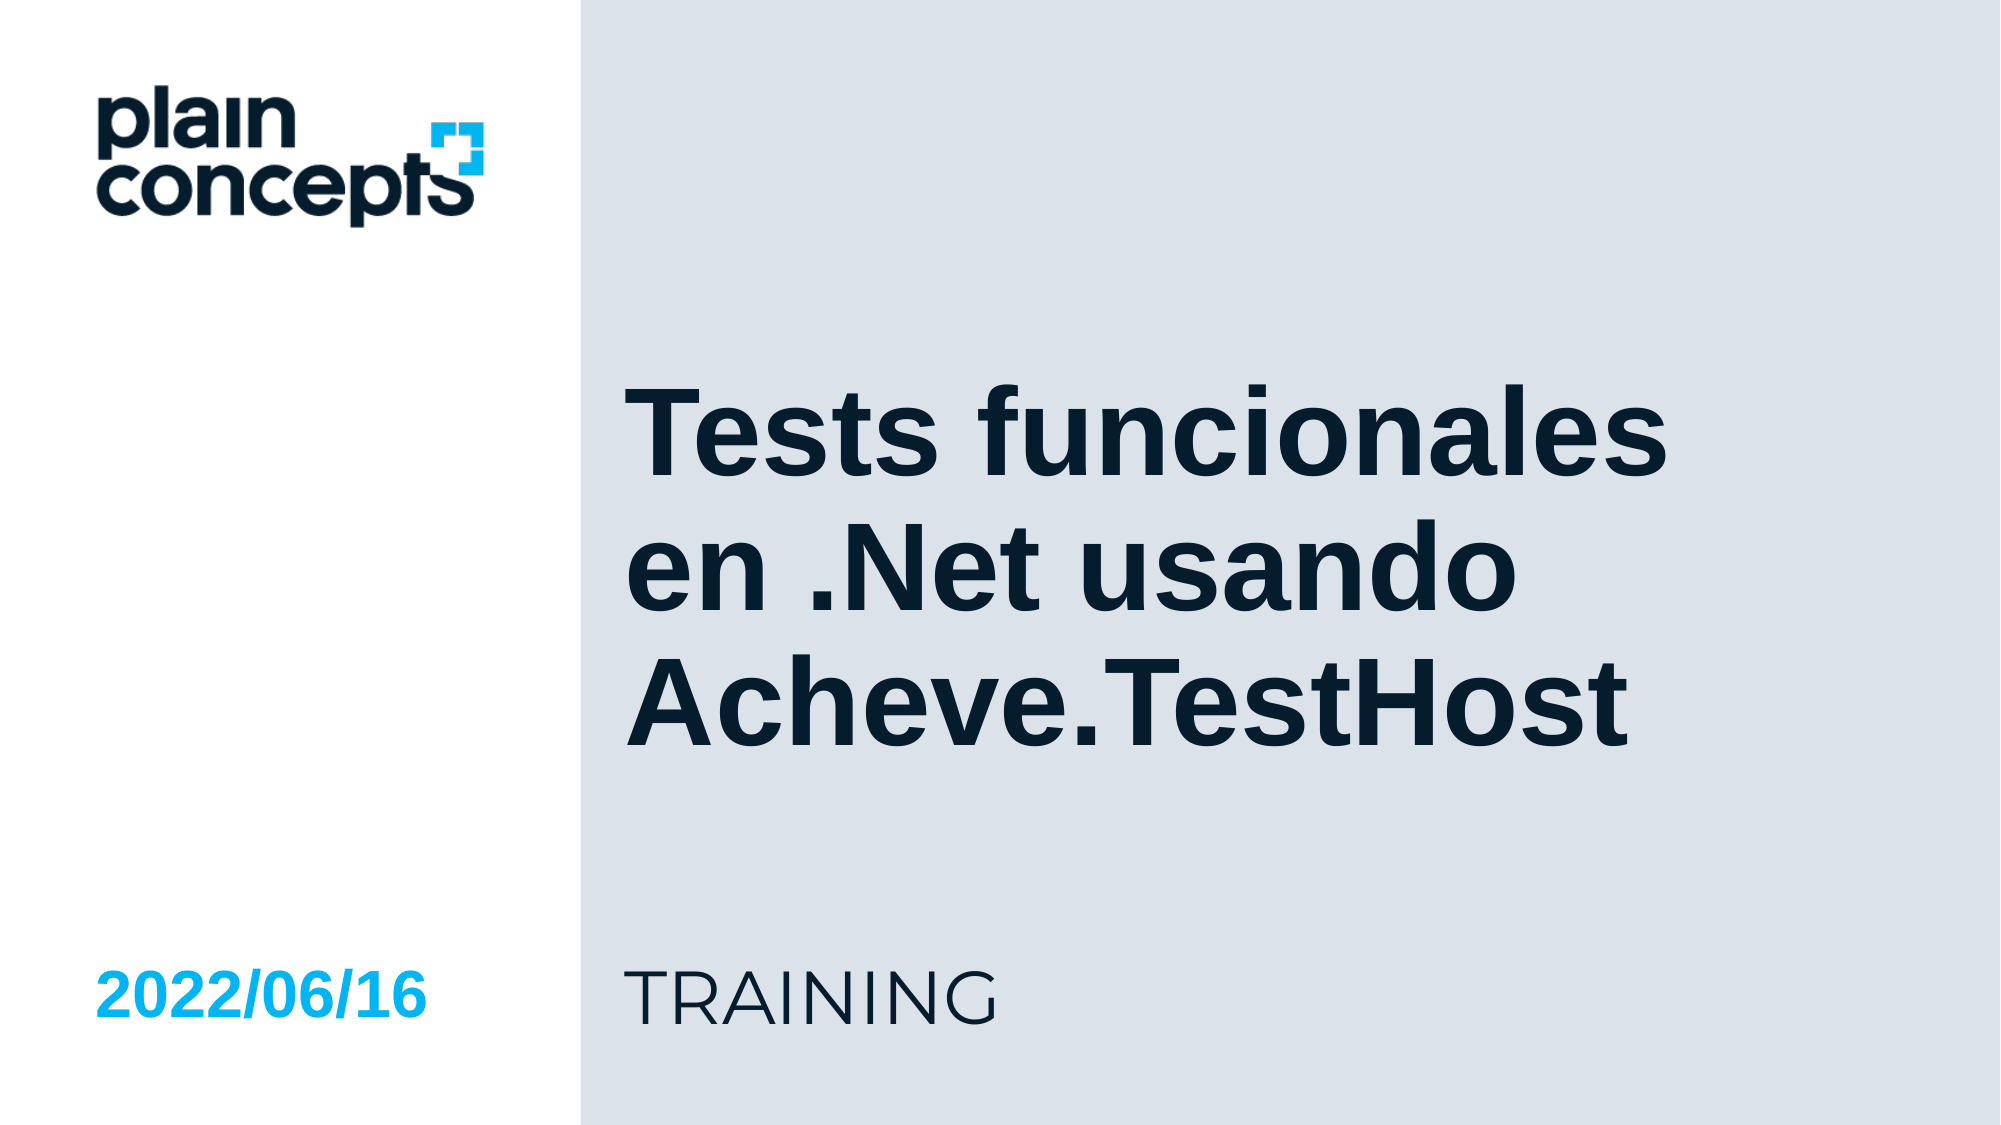

Tests funcionales en .Net usando Acheve.TestHost
training
2022/06/16